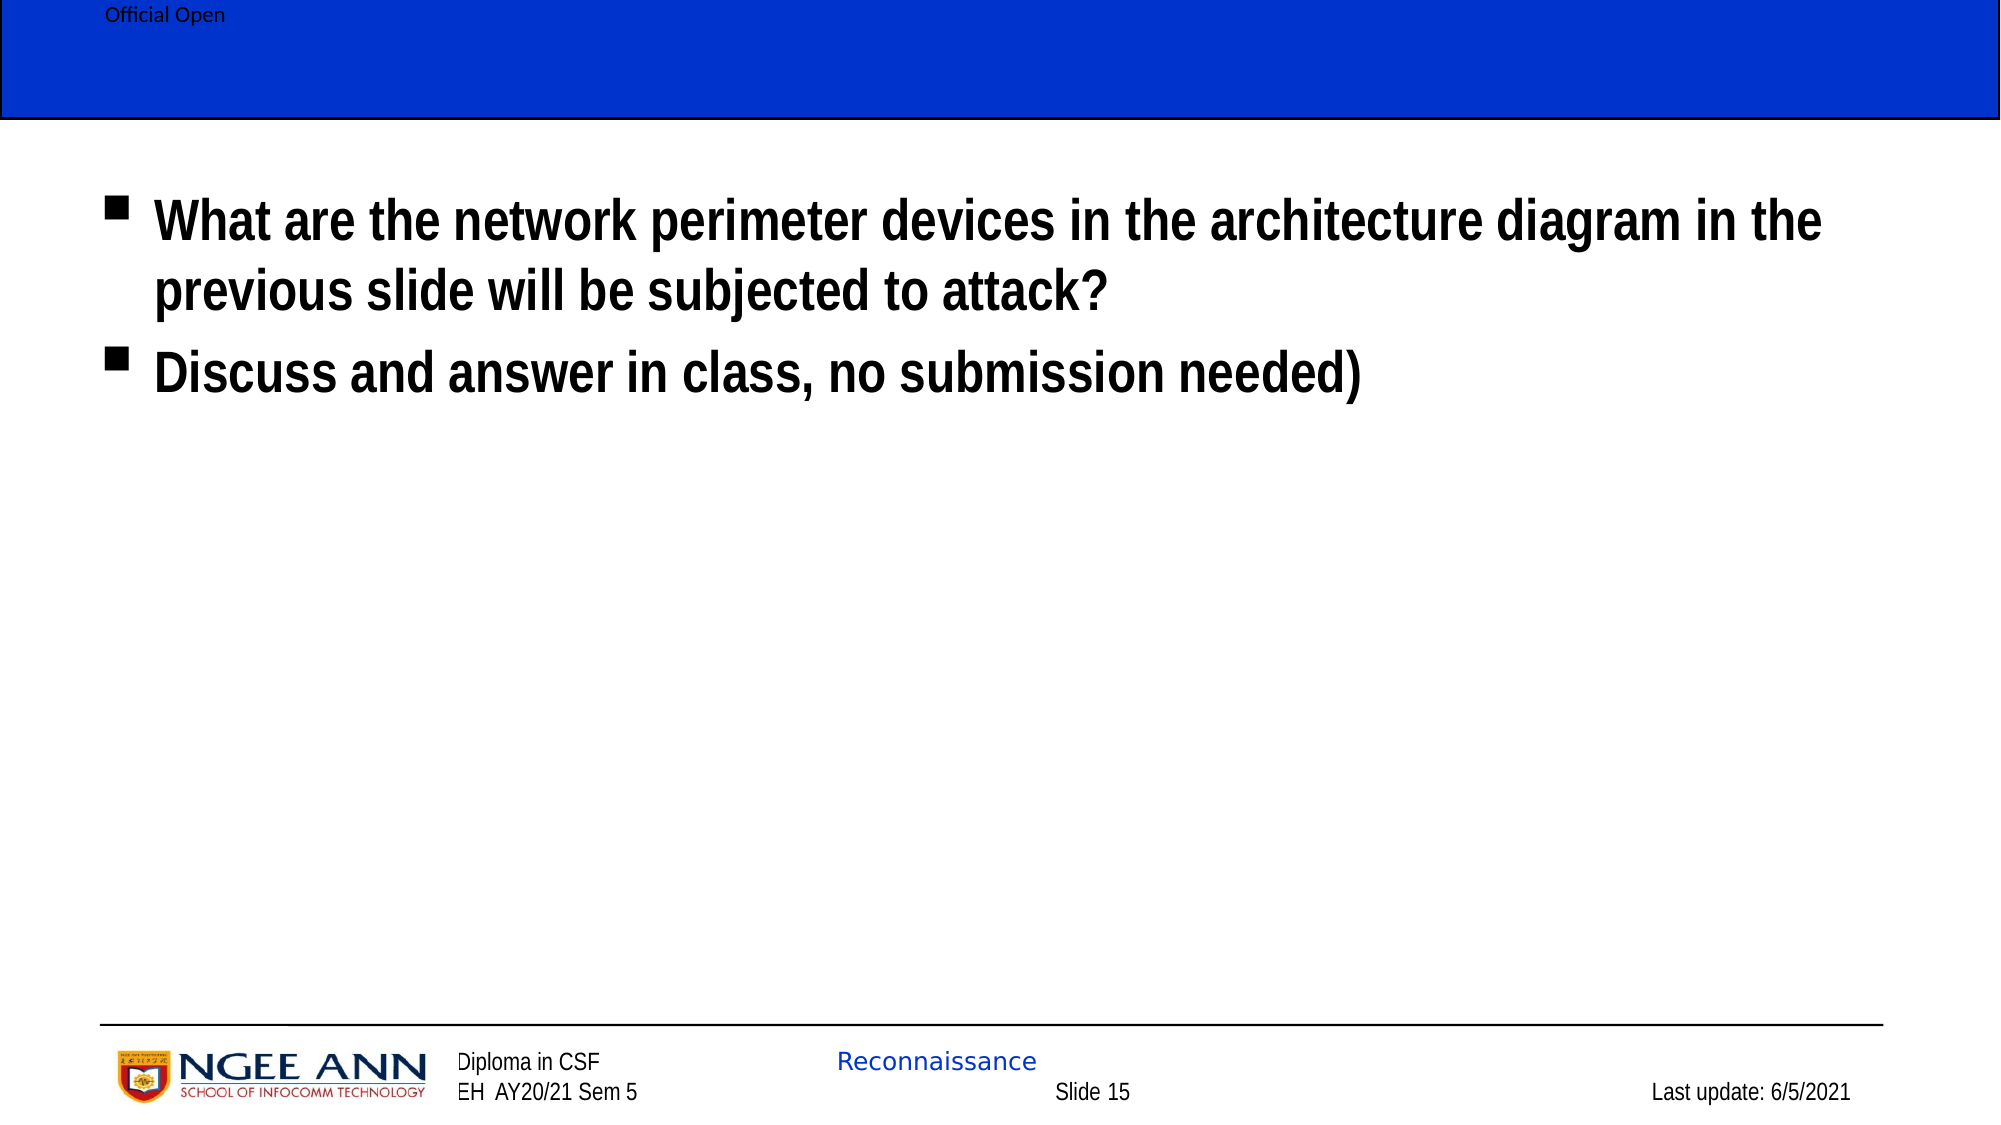

What are the network perimeter devices in the architecture diagram in the previous slide will be subjected to attack?
Discuss and answer in class, no submission needed)